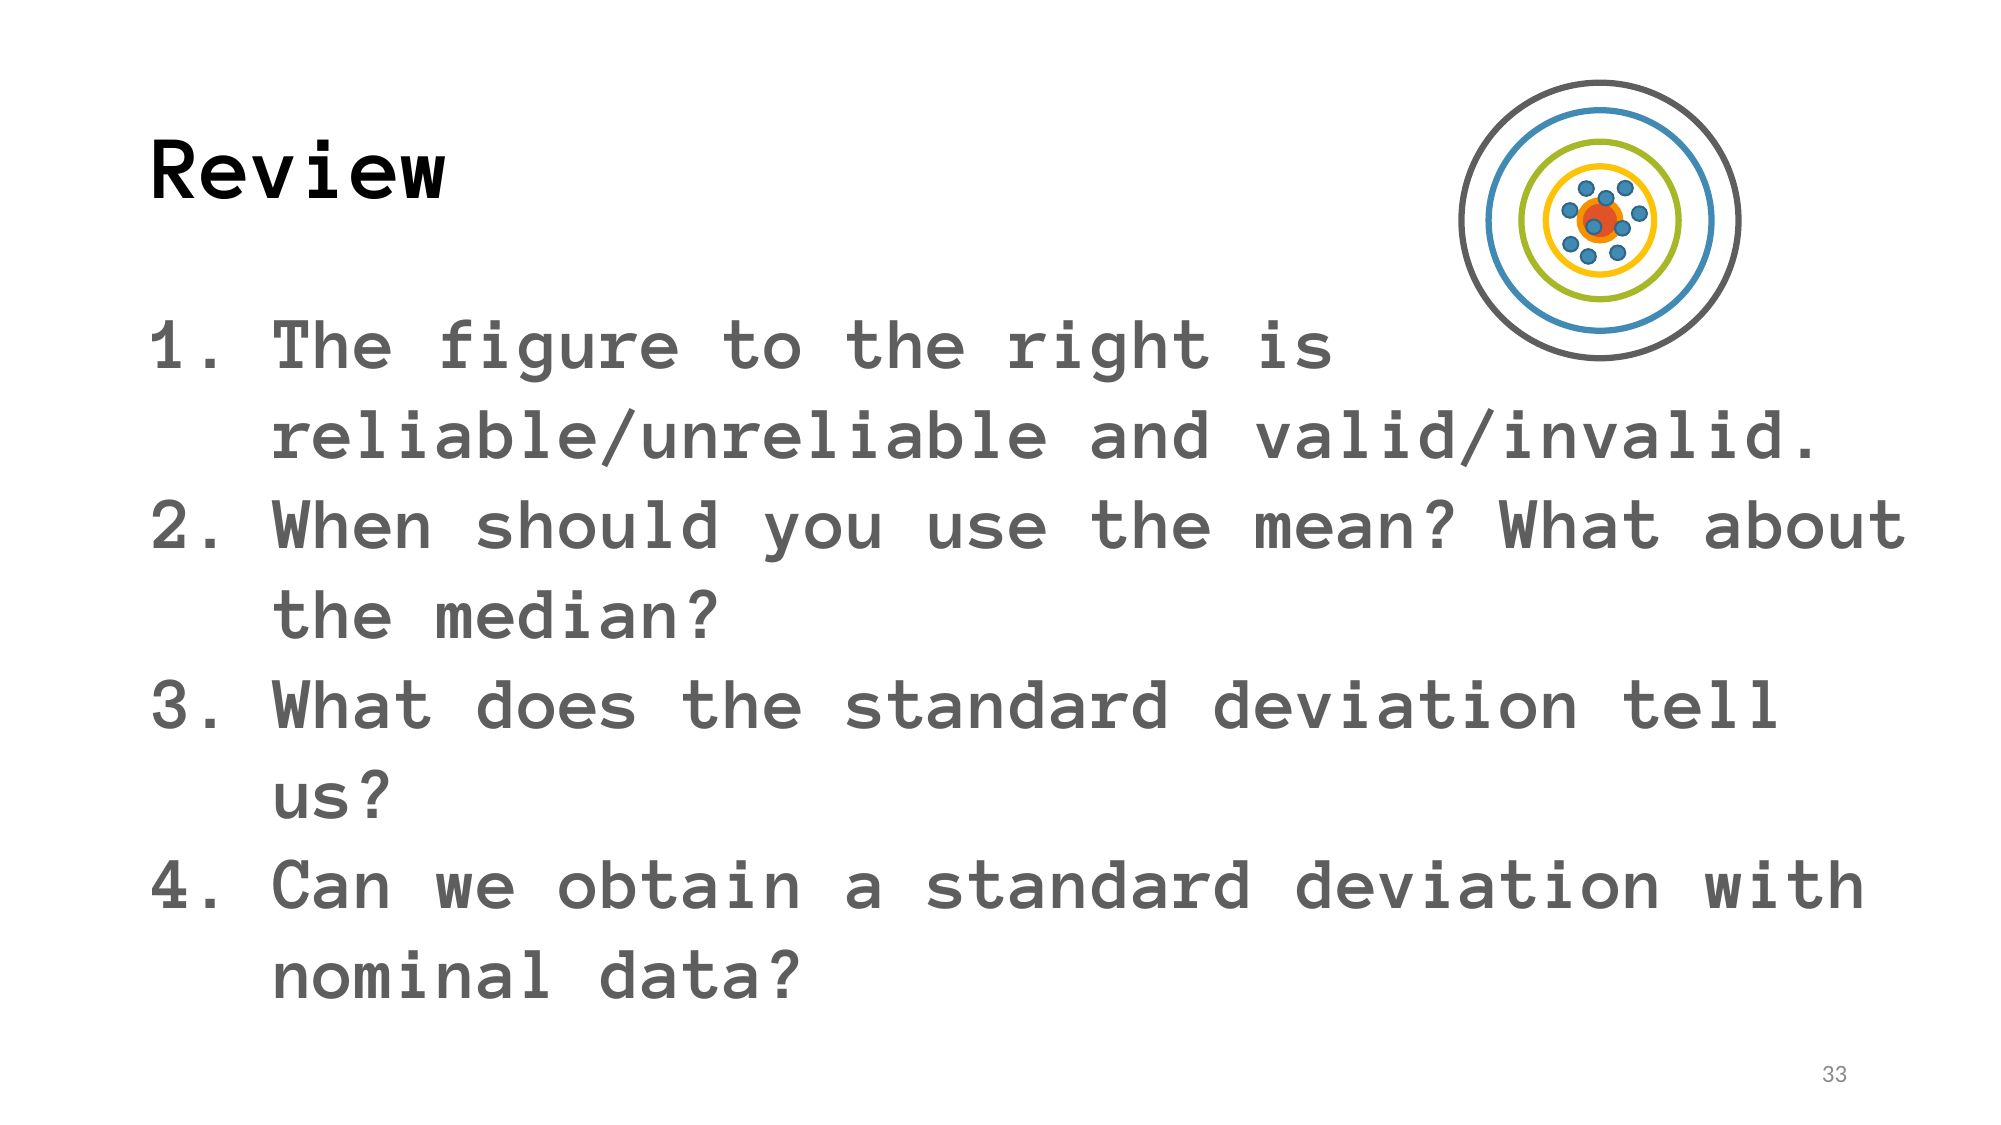

# Review

The figure to the right is reliable/unreliable and valid/invalid.
When should you use the mean? What about the median?
What does the standard deviation tell us?
Can we obtain a standard deviation with nominal data?
33